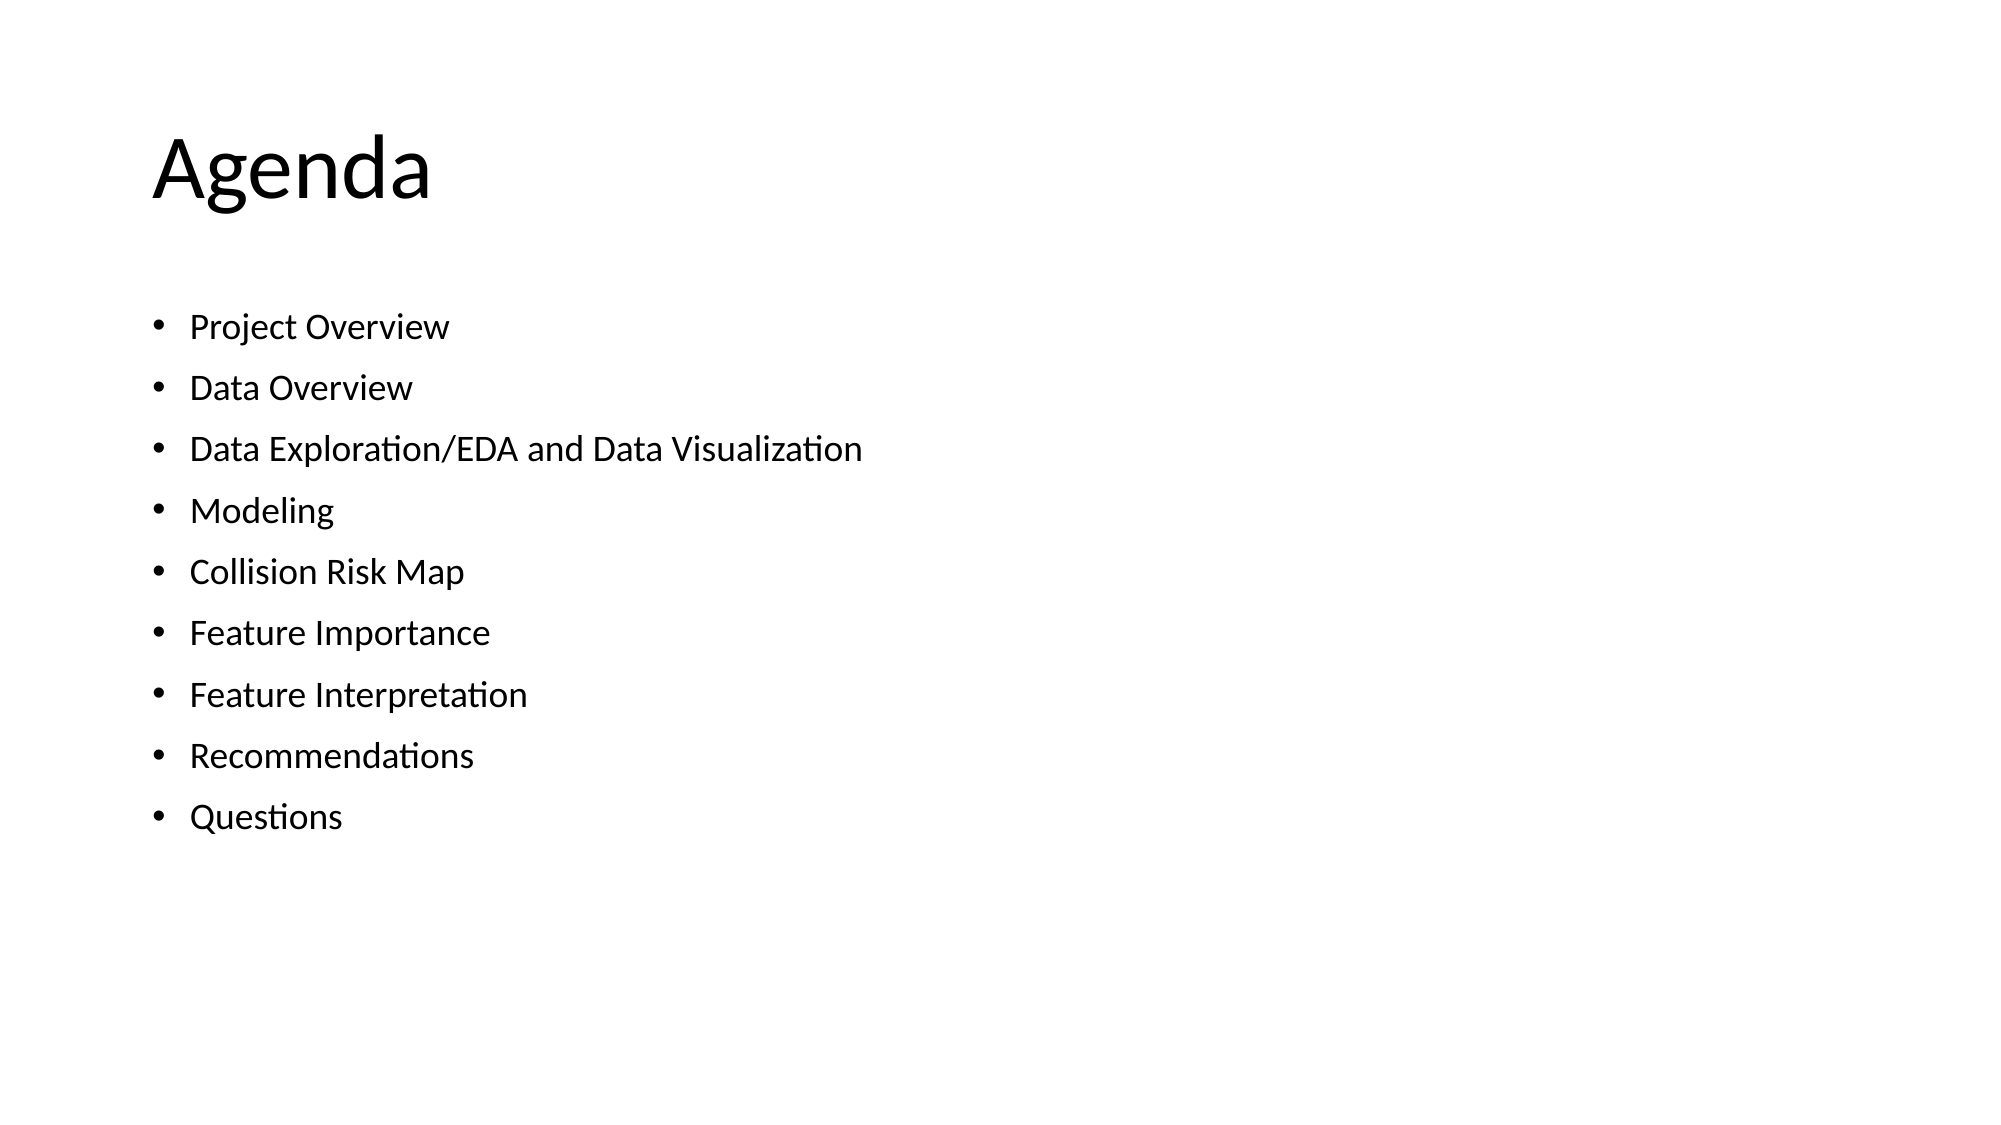

# Agenda
Project Overview
Data Overview
Data Exploration/EDA and Data Visualization
Modeling
Collision Risk Map
Feature Importance
Feature Interpretation
Recommendations
Questions